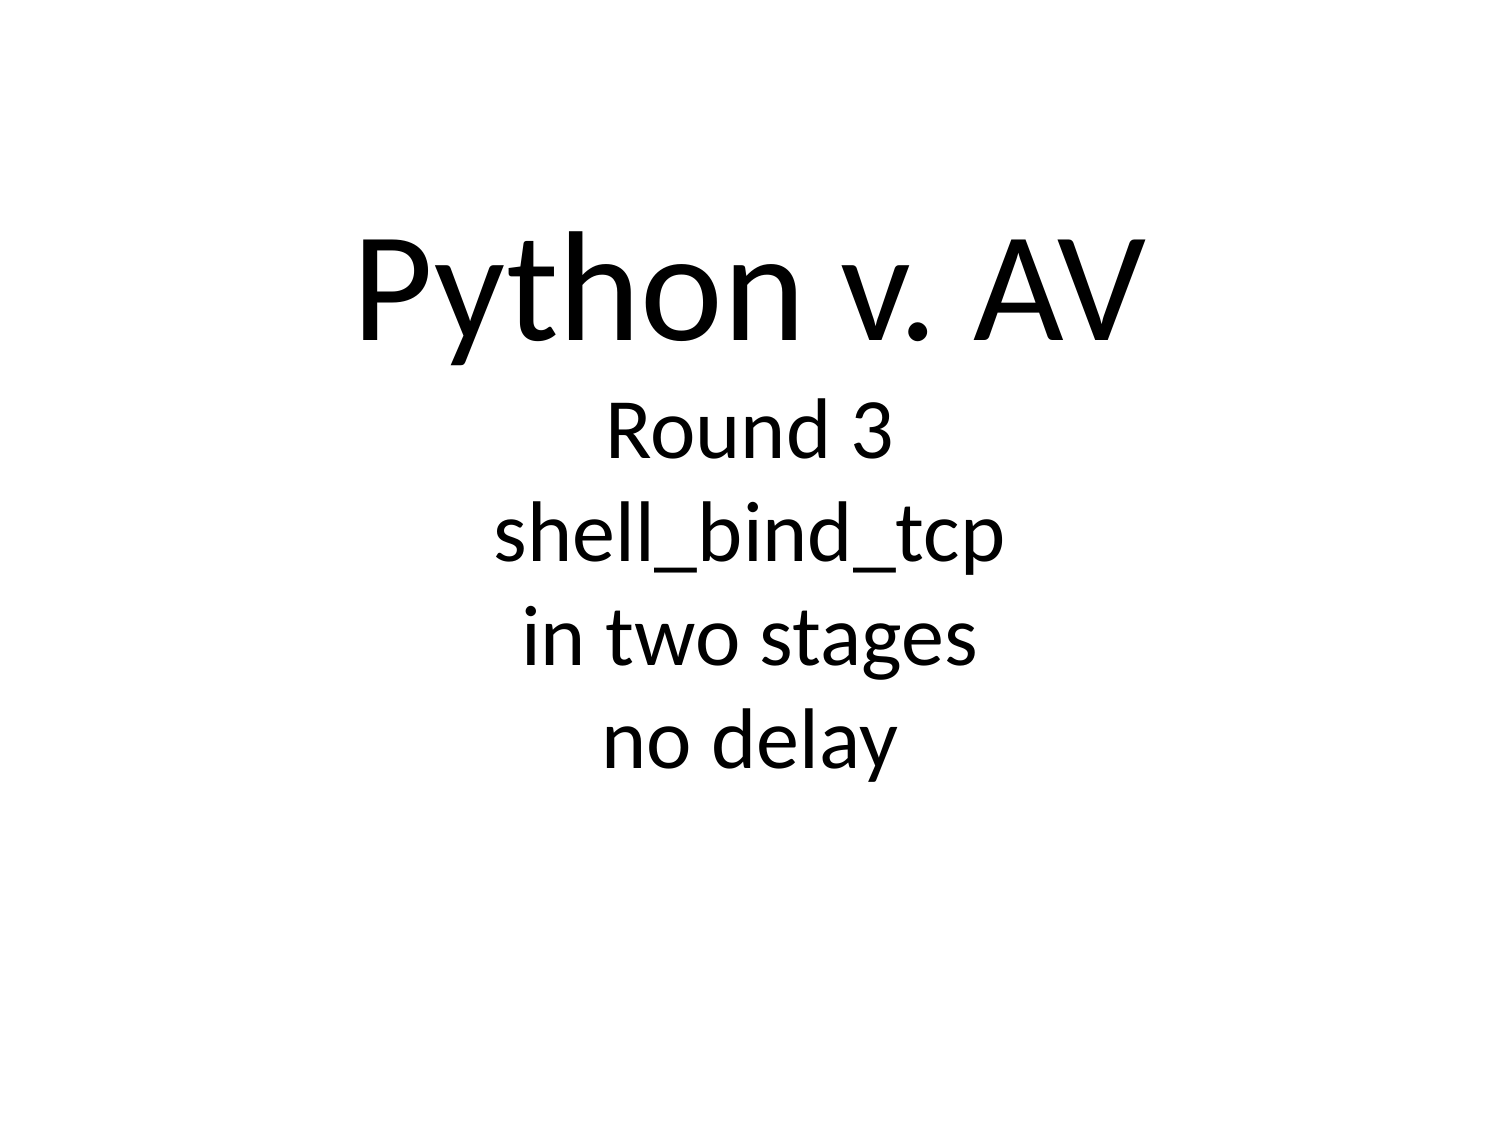

# Python v. AV Round 3 shell_bind_tcp in two stages no delay